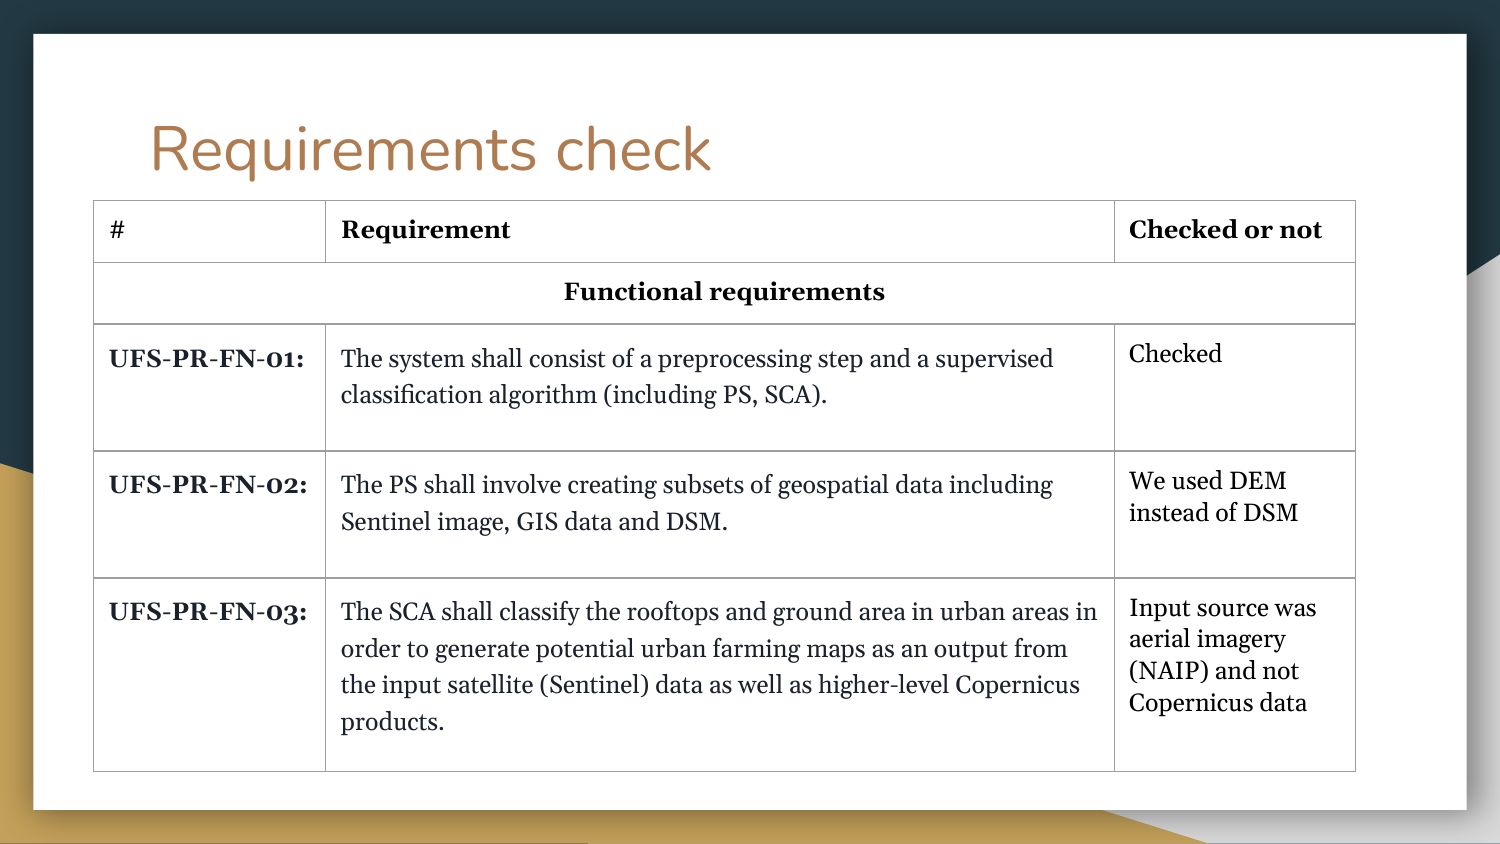

# Requirements check
| # | Requirement | Checked or not |
| --- | --- | --- |
| Functional requirements |  |  |
| UFS-PR-FN-01: | The system shall consist of a preprocessing step and a supervised classification algorithm (including PS, SCA). | Checked |
| UFS-PR-FN-02: | The PS shall involve creating subsets of geospatial data including Sentinel image, GIS data and DSM. | We used DEM instead of DSM |
| UFS-PR-FN-03: | The SCA shall classify the rooftops and ground area in urban areas in order to generate potential urban farming maps as an output from the input satellite (Sentinel) data as well as higher-level Copernicus products. | Input source was aerial imagery (NAIP) and not Copernicus data |
23